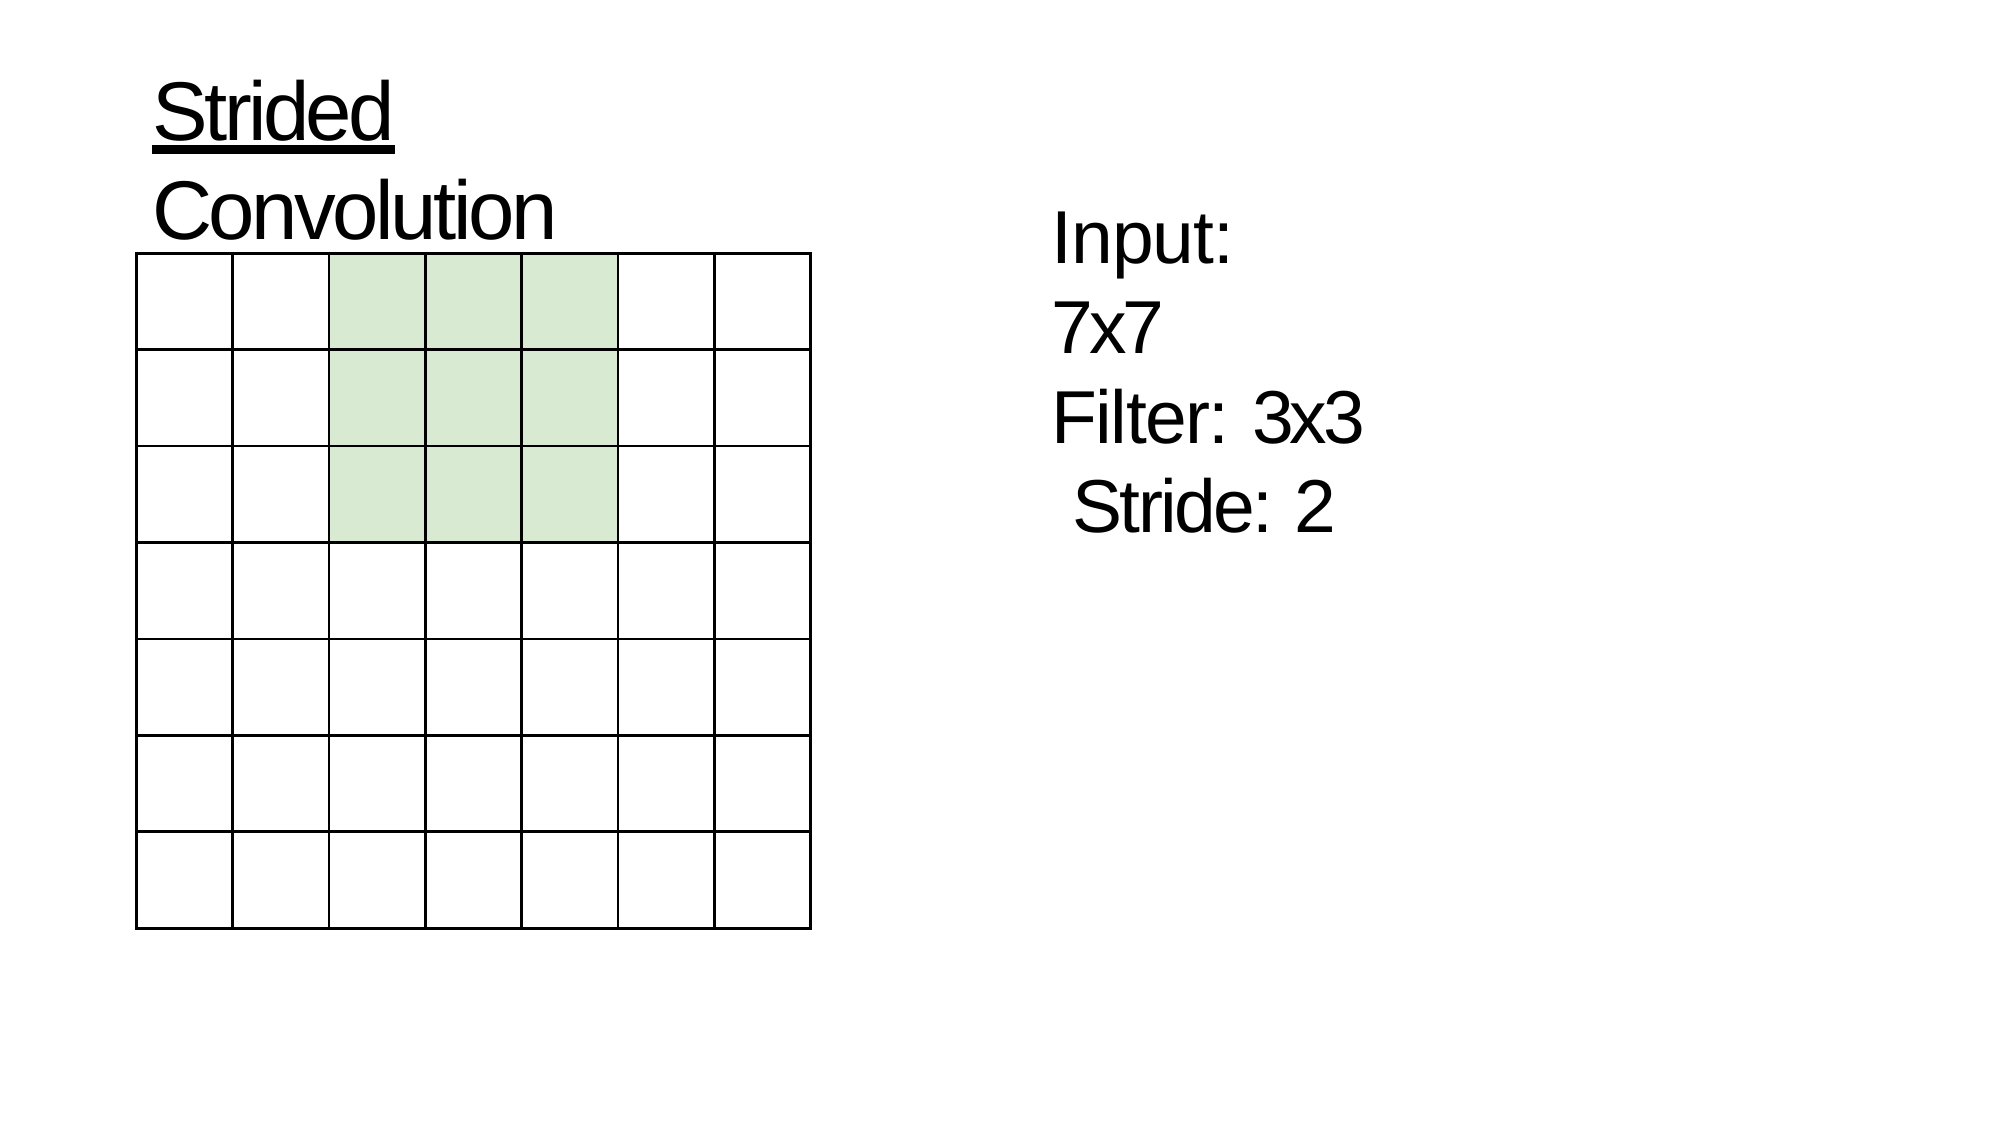

Strided Convolution
Input: 7x7  Filter: 3x3  Stride: 2
|  |  |  |  |  |  |  |
| --- | --- | --- | --- | --- | --- | --- |
|  |  |  |  |  |  |  |
|  |  |  |  |  |  |  |
|  |  |  |  |  |  |  |
|  |  |  |  |  |  |  |
|  |  |  |  |  |  |  |
|  |  |  |  |  |  |  |